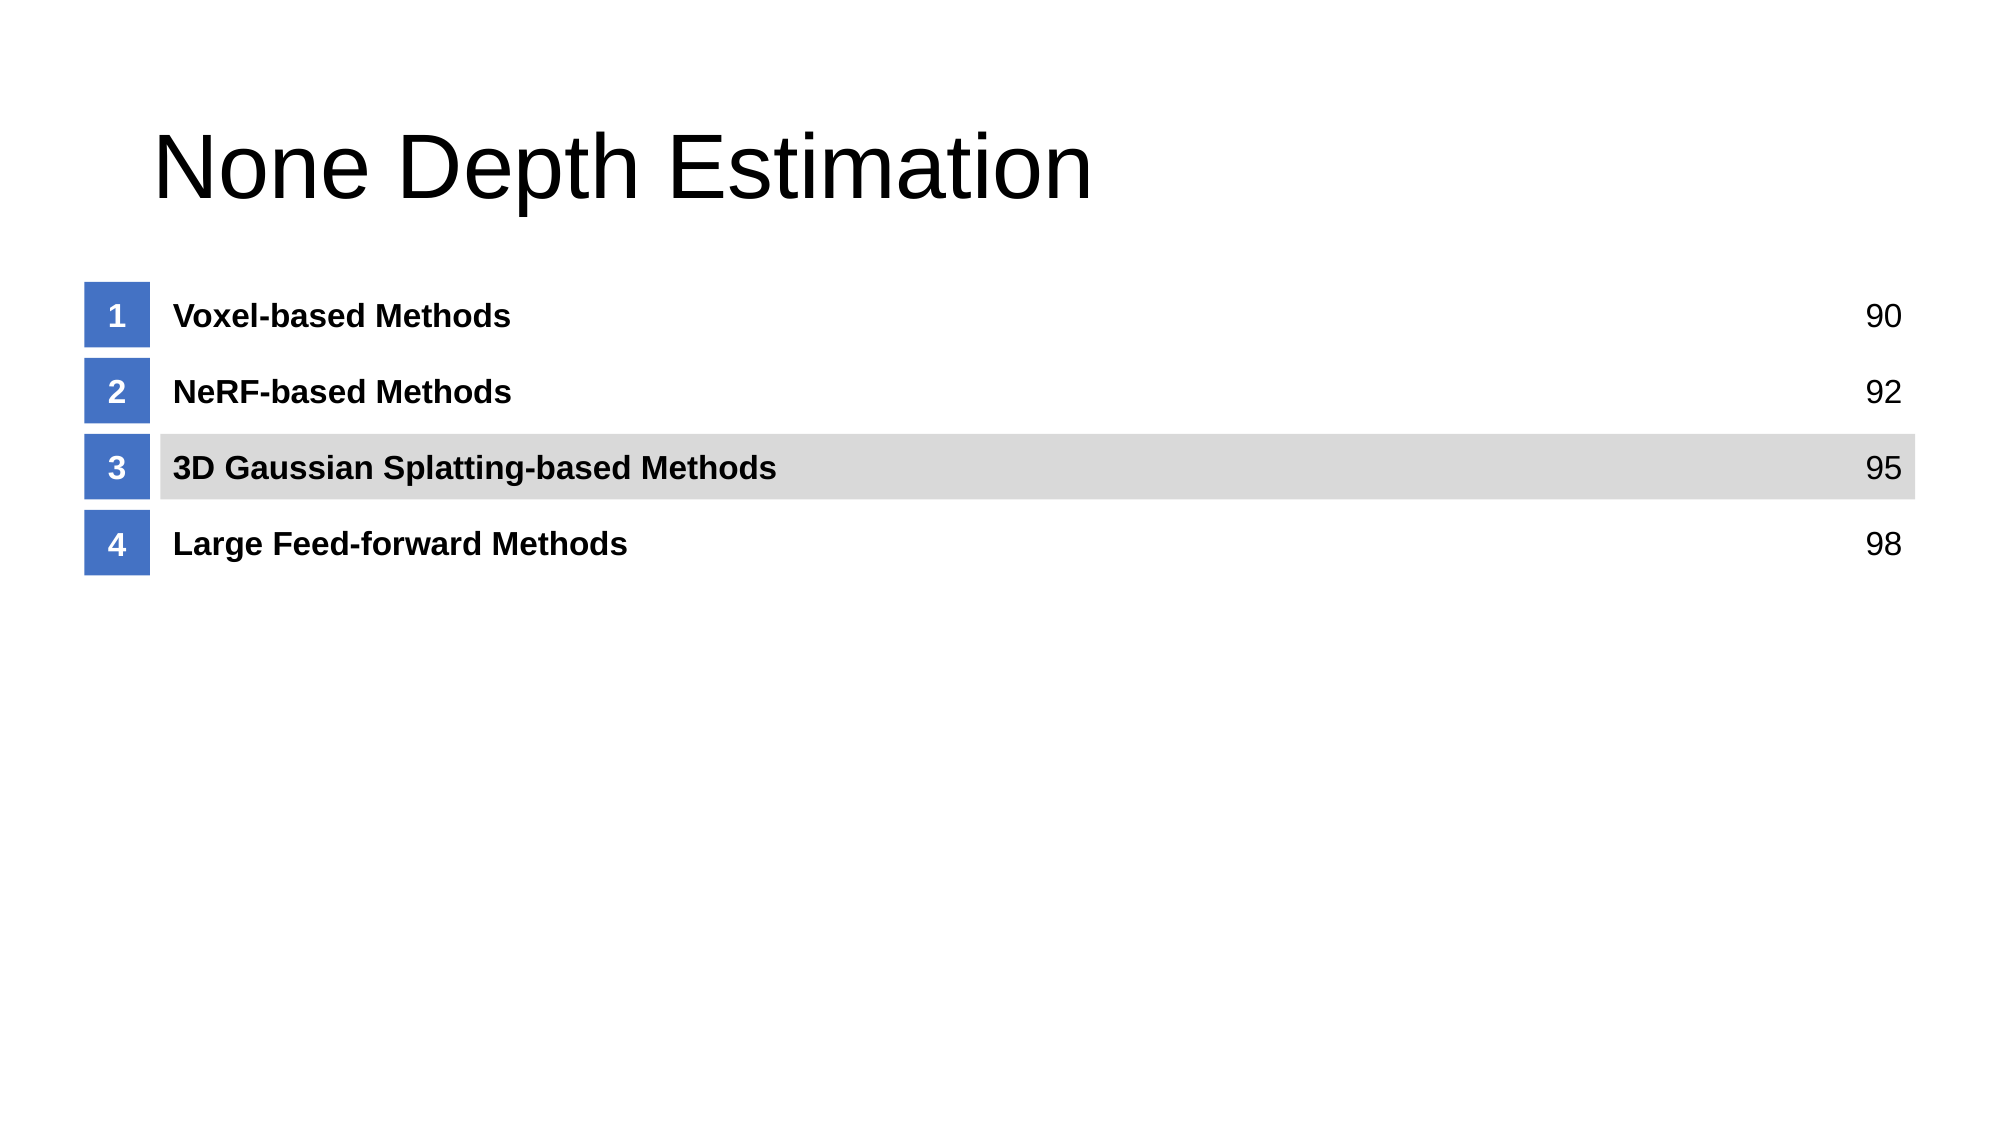

# None Depth Estimation
1
Voxel-based Methods
90
2
NeRF-based Methods
92
3

3D Gaussian Splatting-based Methods
95
4
Large Feed-forward Methods
98